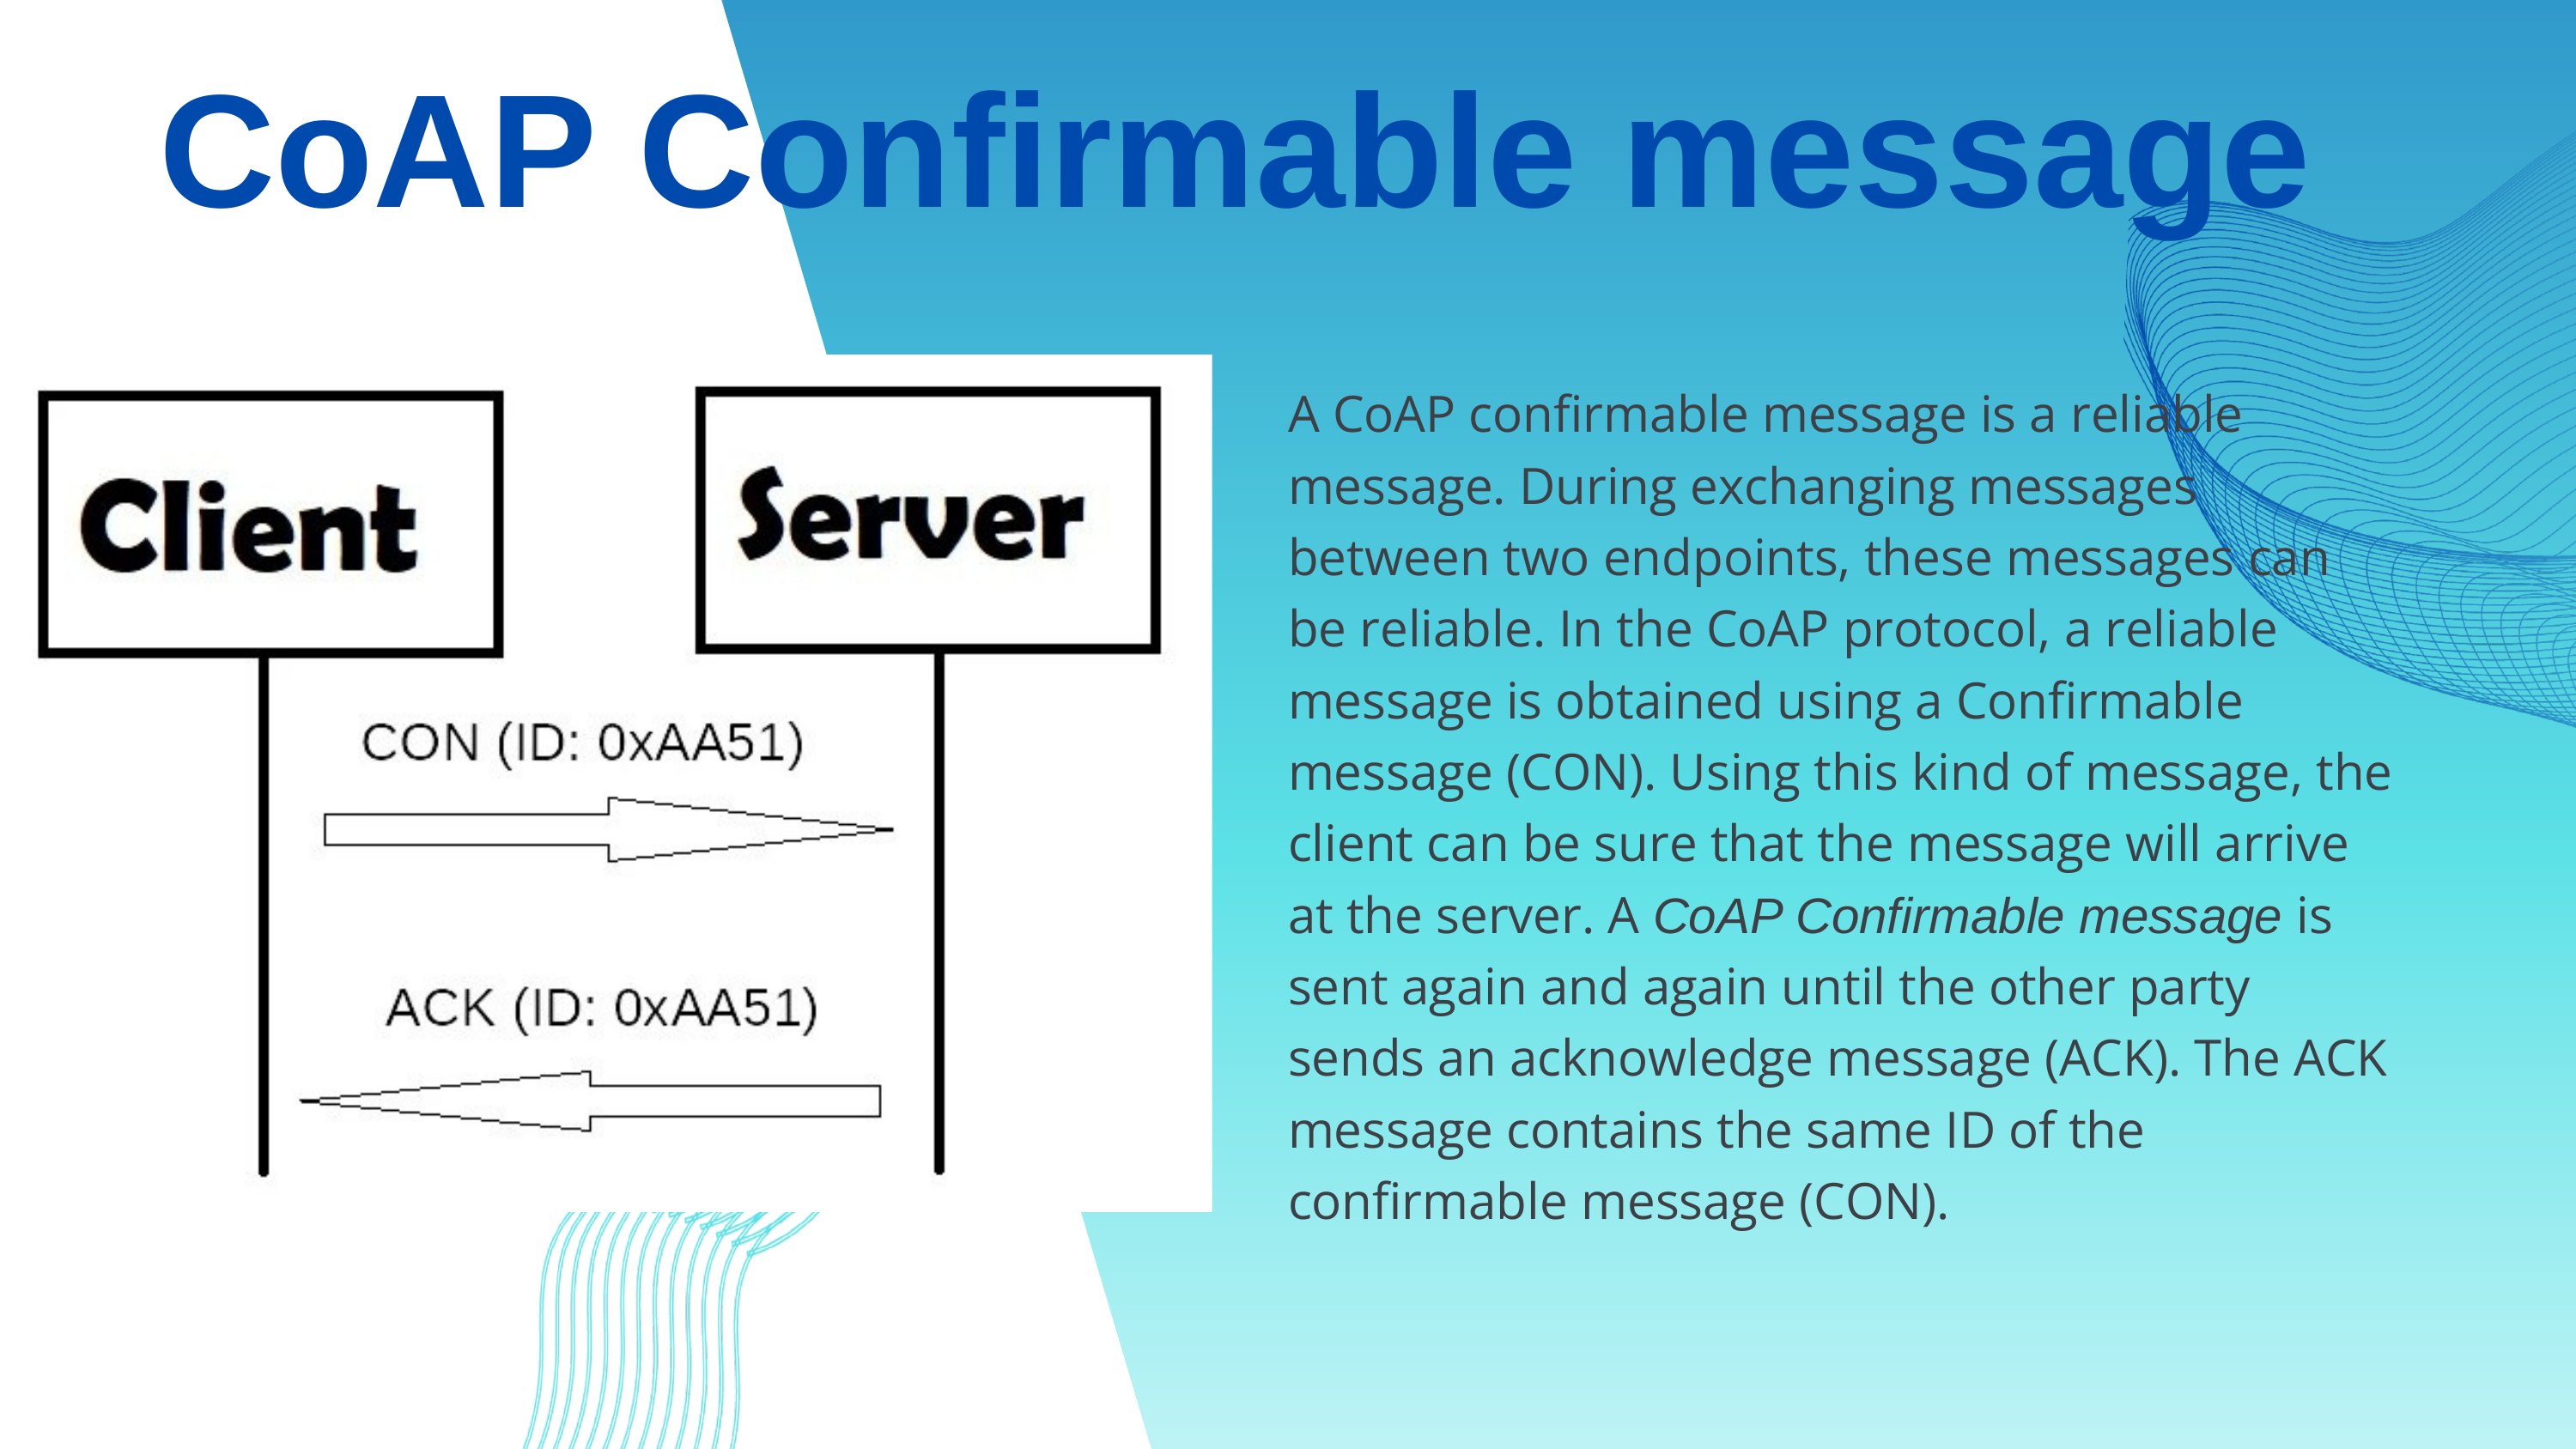

CoAP Confirmable message

A CoAP confirmable message is a reliable message. During exchanging messages between two endpoints, these messages can be reliable. In the CoAP protocol, a reliable message is obtained using a Confirmable message (CON). Using this kind of message, the client can be sure that the message will arrive at the server. A CoAP Confirmable message is sent again and again until the other party sends an acknowledge message (ACK). The ACK message contains the same ID of the confirmable message (CON).